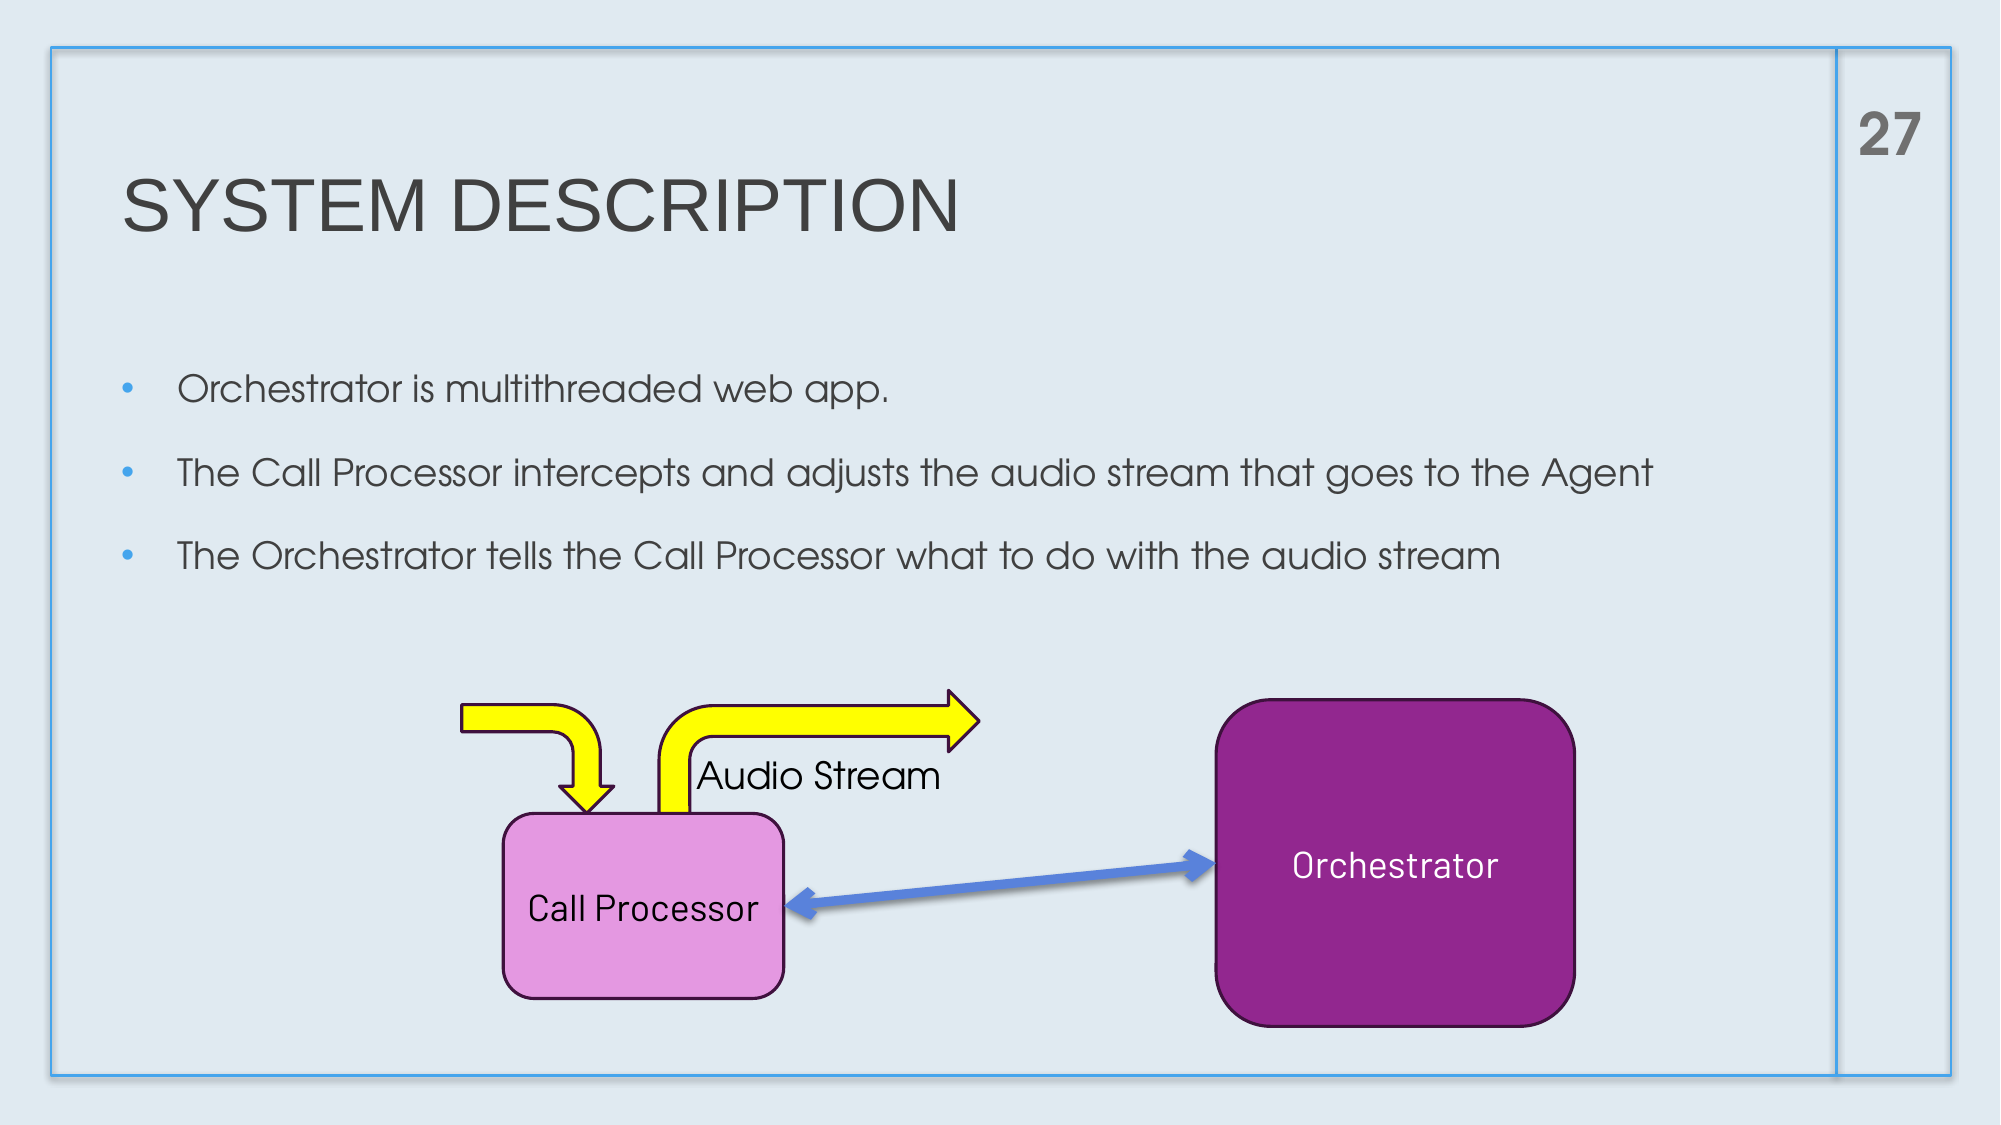

27
# System description
Orchestrator is multithreaded web app.
The Call Processor intercepts and adjusts the audio stream that goes to the Agent
The Orchestrator tells the Call Processor what to do with the audio stream

Audio Stream
Orchestrator
Call Processor